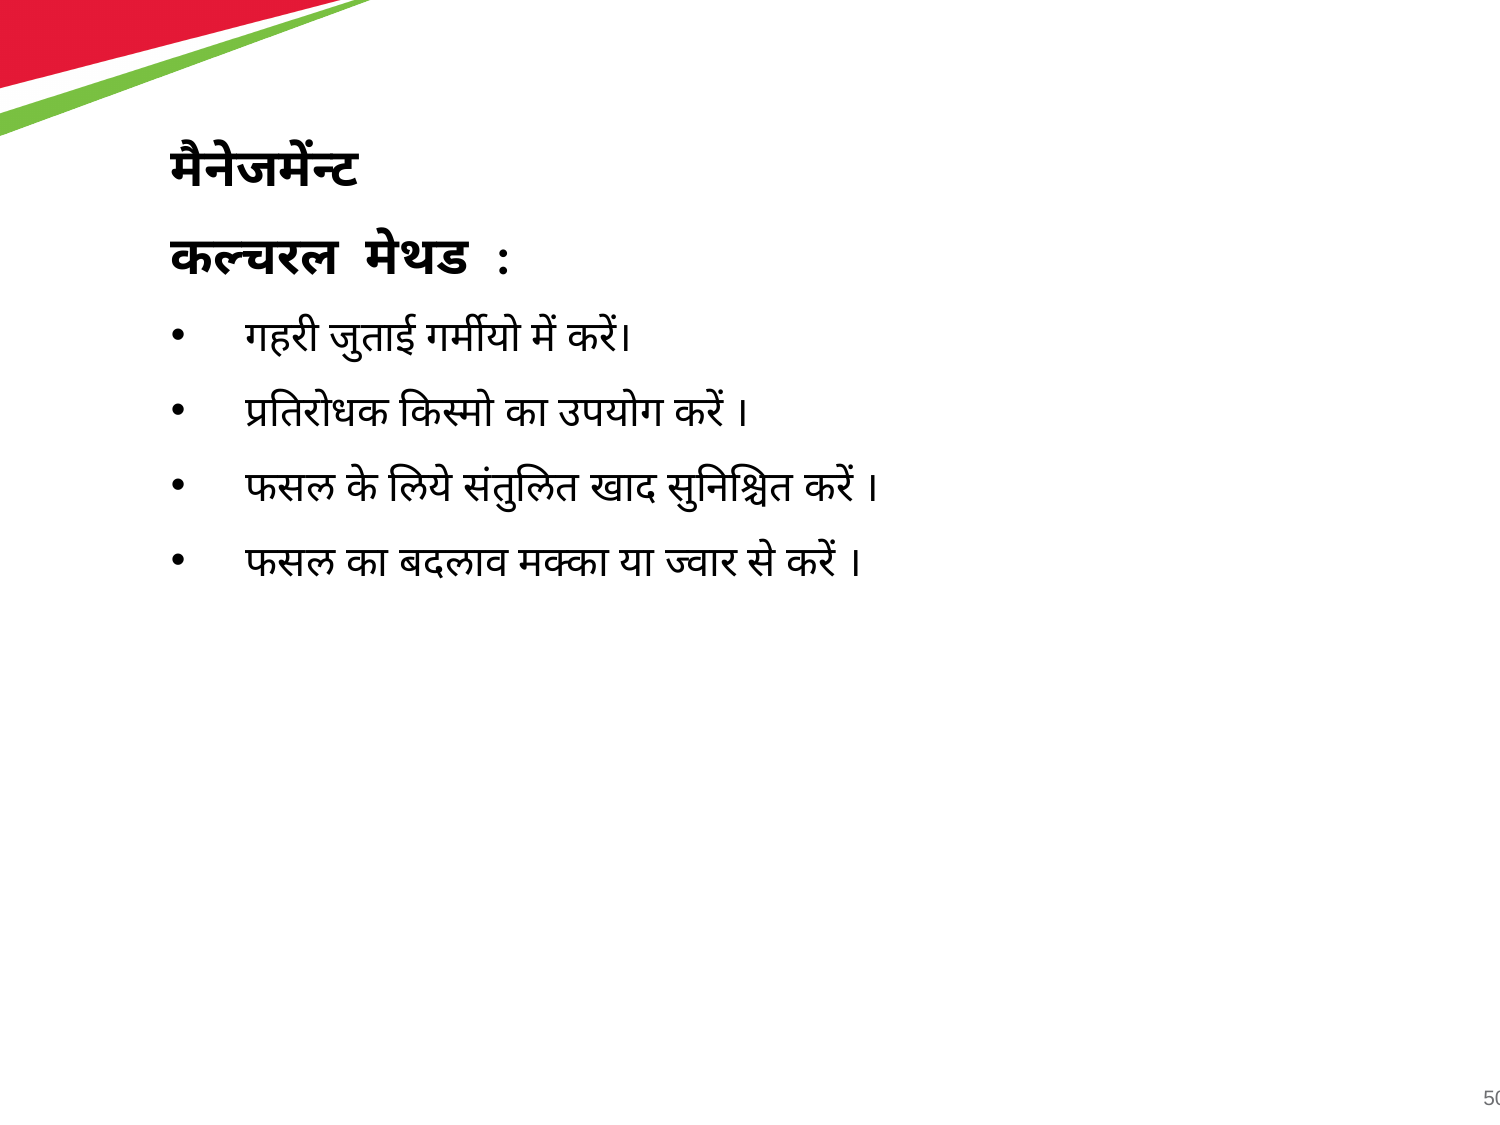

मैनेजमेंन्ट
कल्चरल  मेथड  :
गहरी जुताई गर्मीयो में करें।
प्रतिरोधक किस्मो का उपयोग करें ।
फसल के लिये संतुलित खाद सुनिश्चित करें ।
फसल का बदलाव मक्का या ज्वार से करें ।